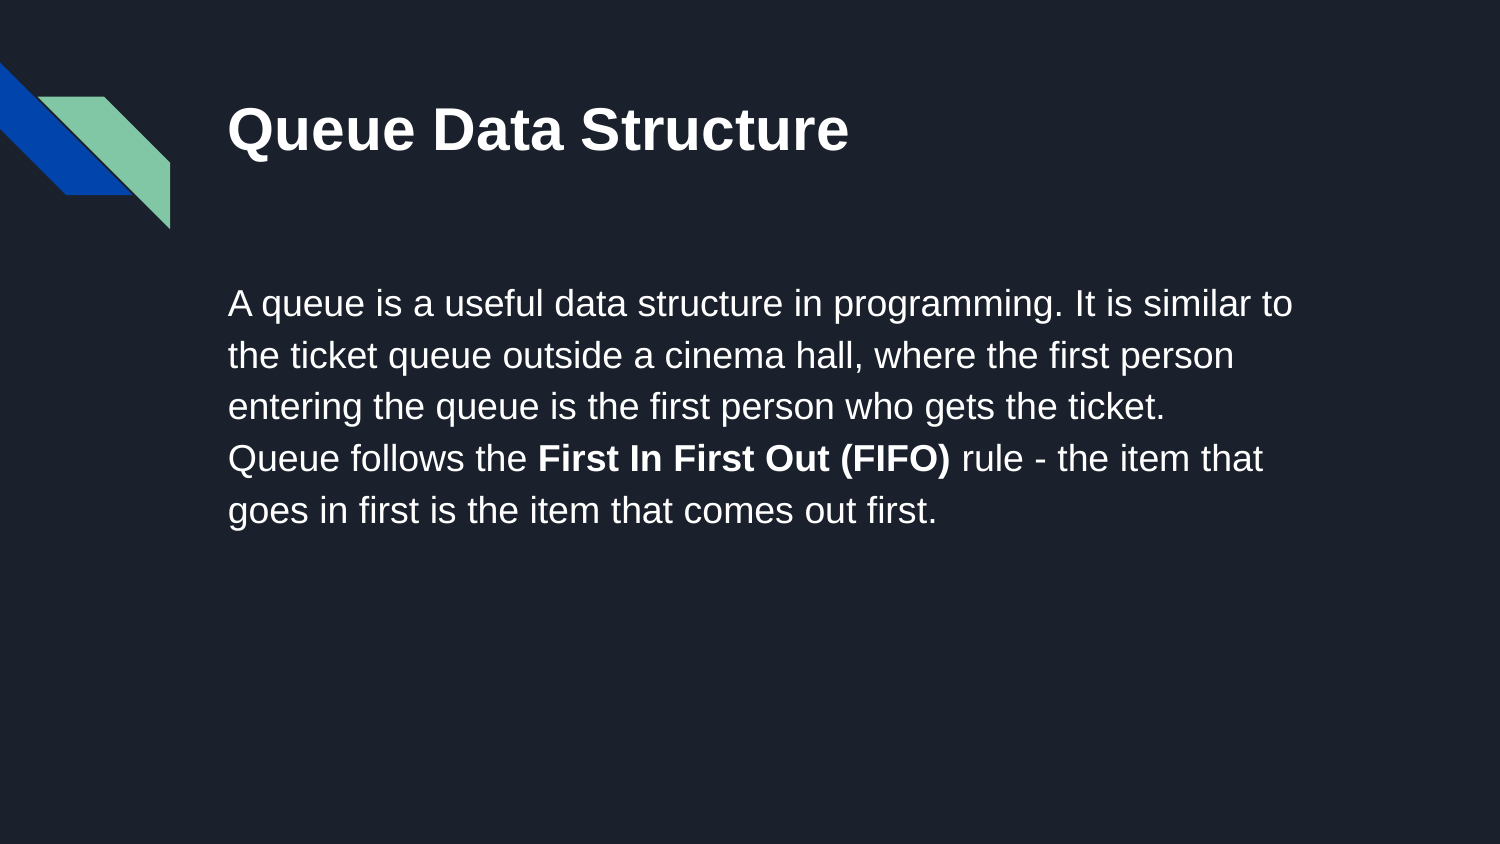

# Queue Data Structure

A queue is a useful data structure in programming. It is similar to the ticket queue outside a cinema hall, where the first person entering the queue is the first person who gets the ticket.
Queue follows the First In First Out (FIFO) rule - the item that goes in first is the item that comes out first.